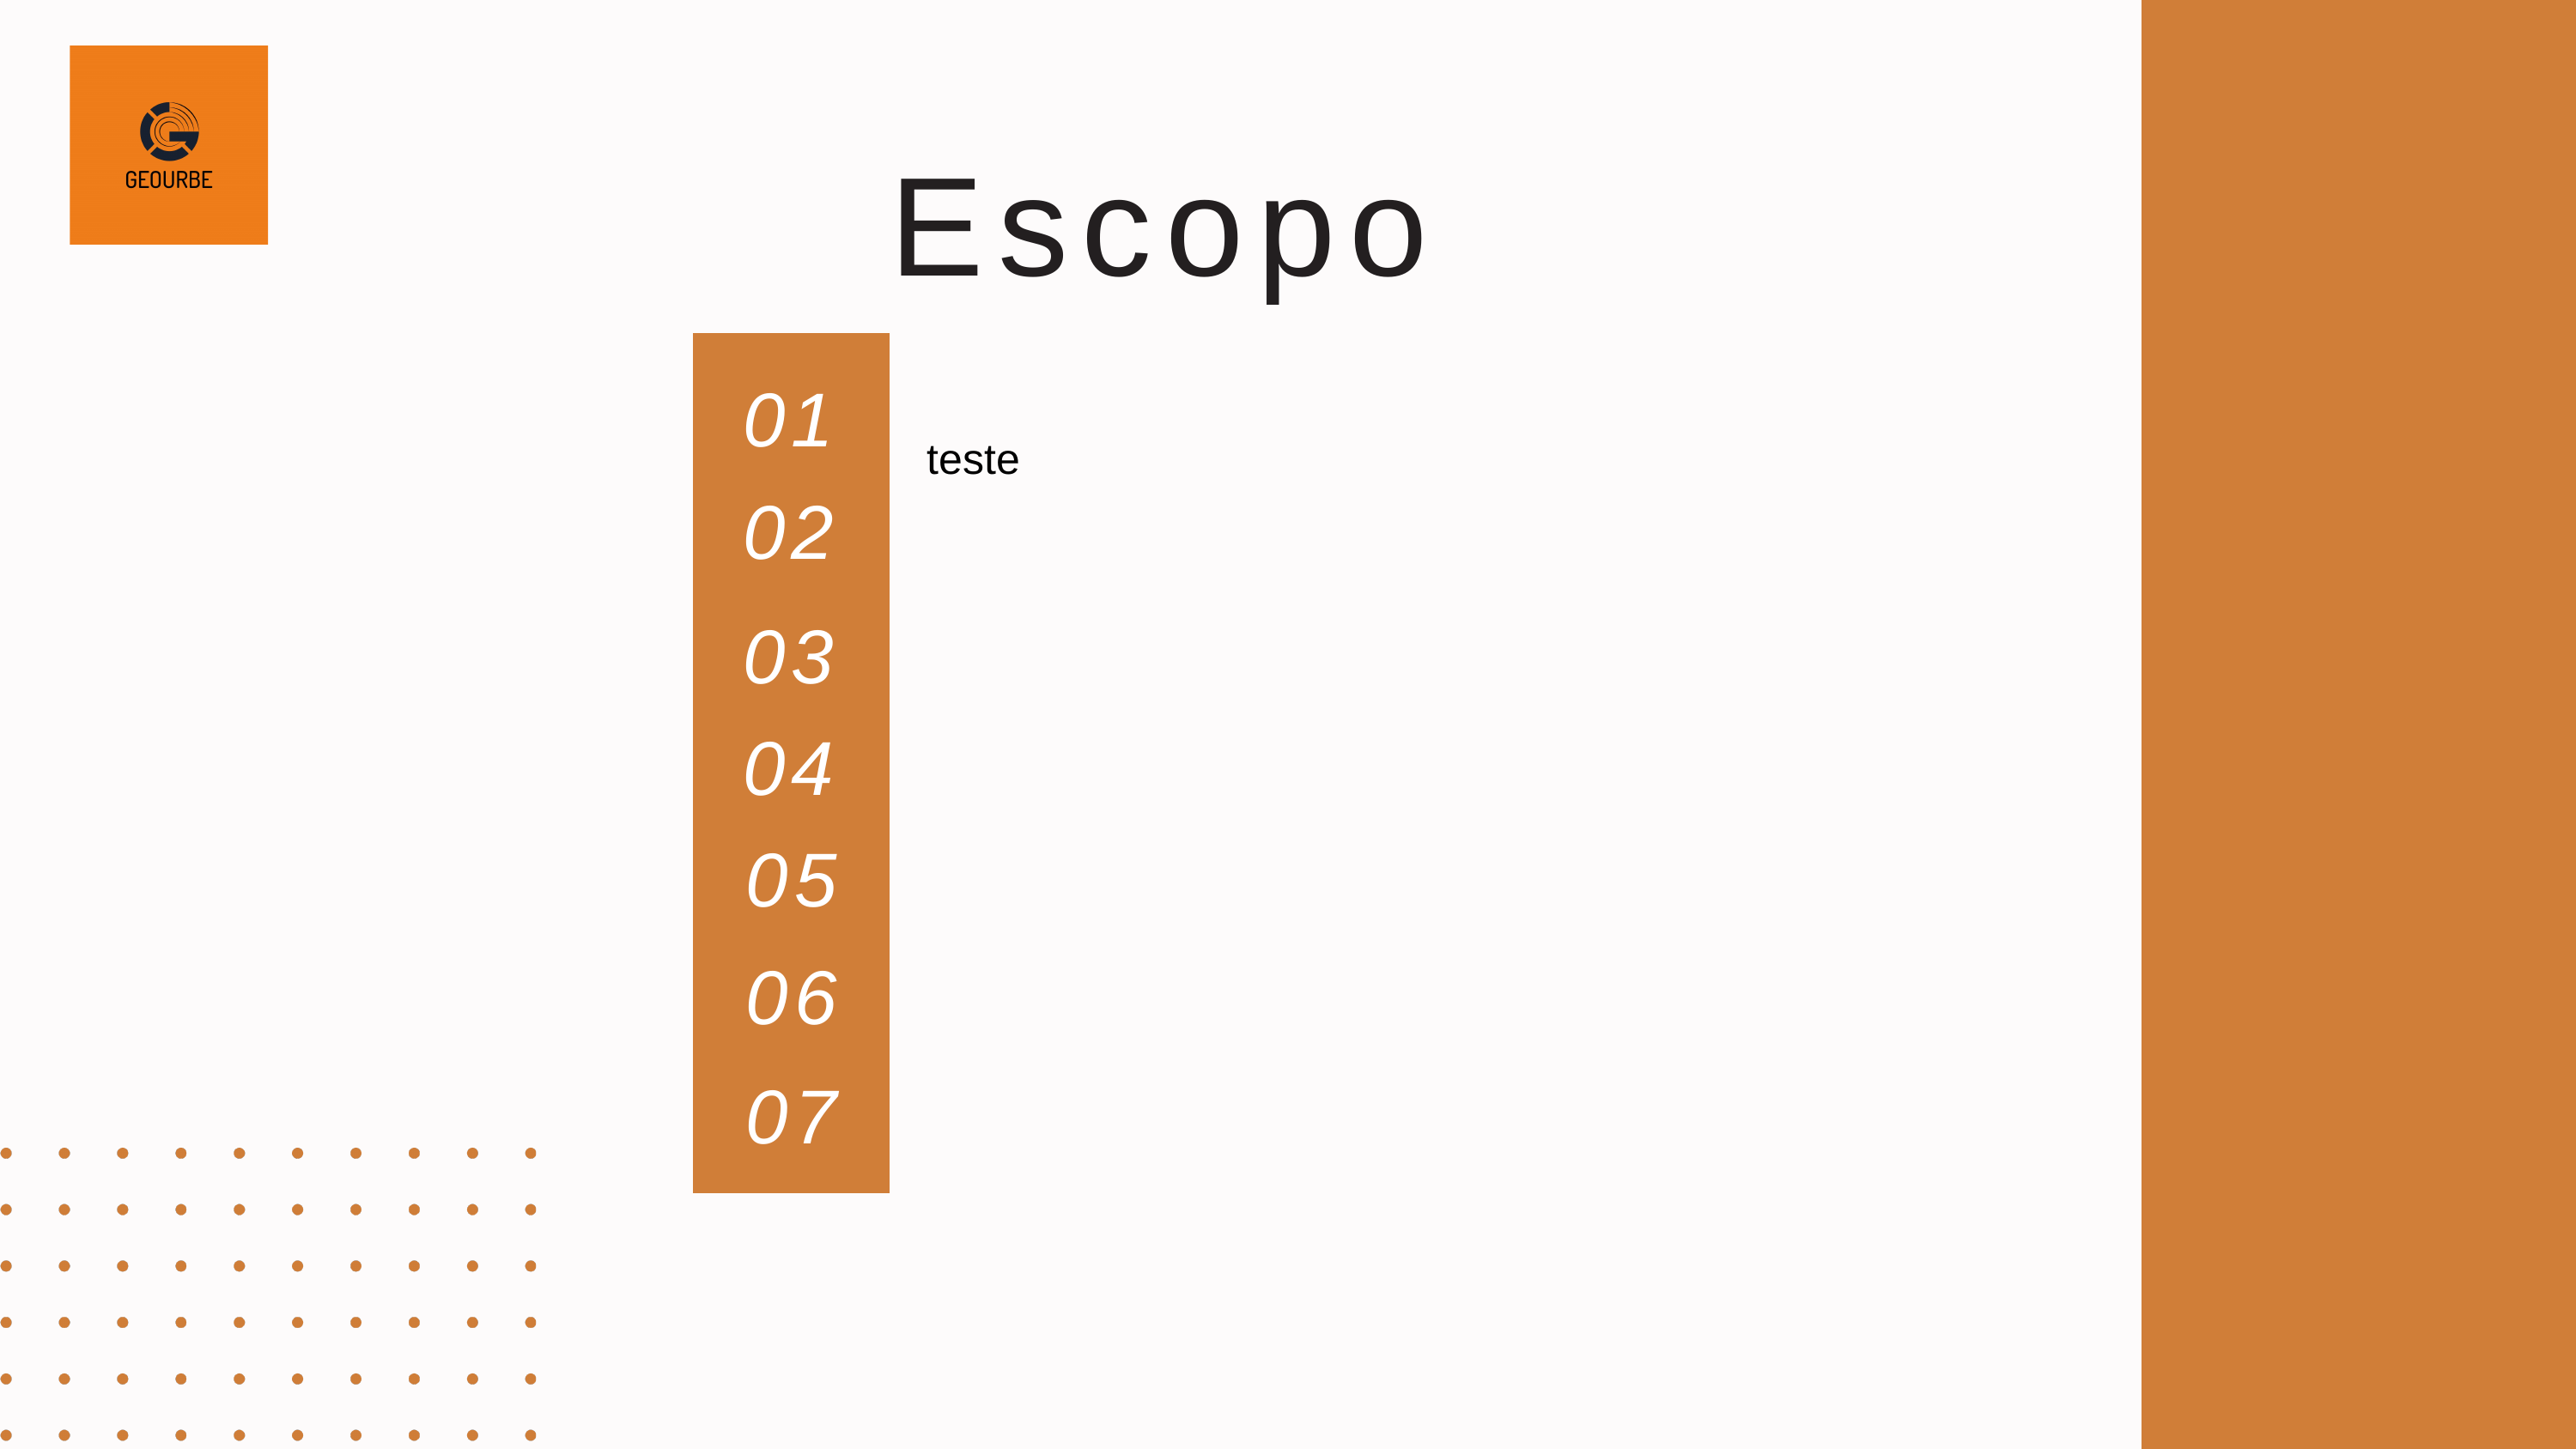

Escopo

01

teste
02
03
04
05
06
07